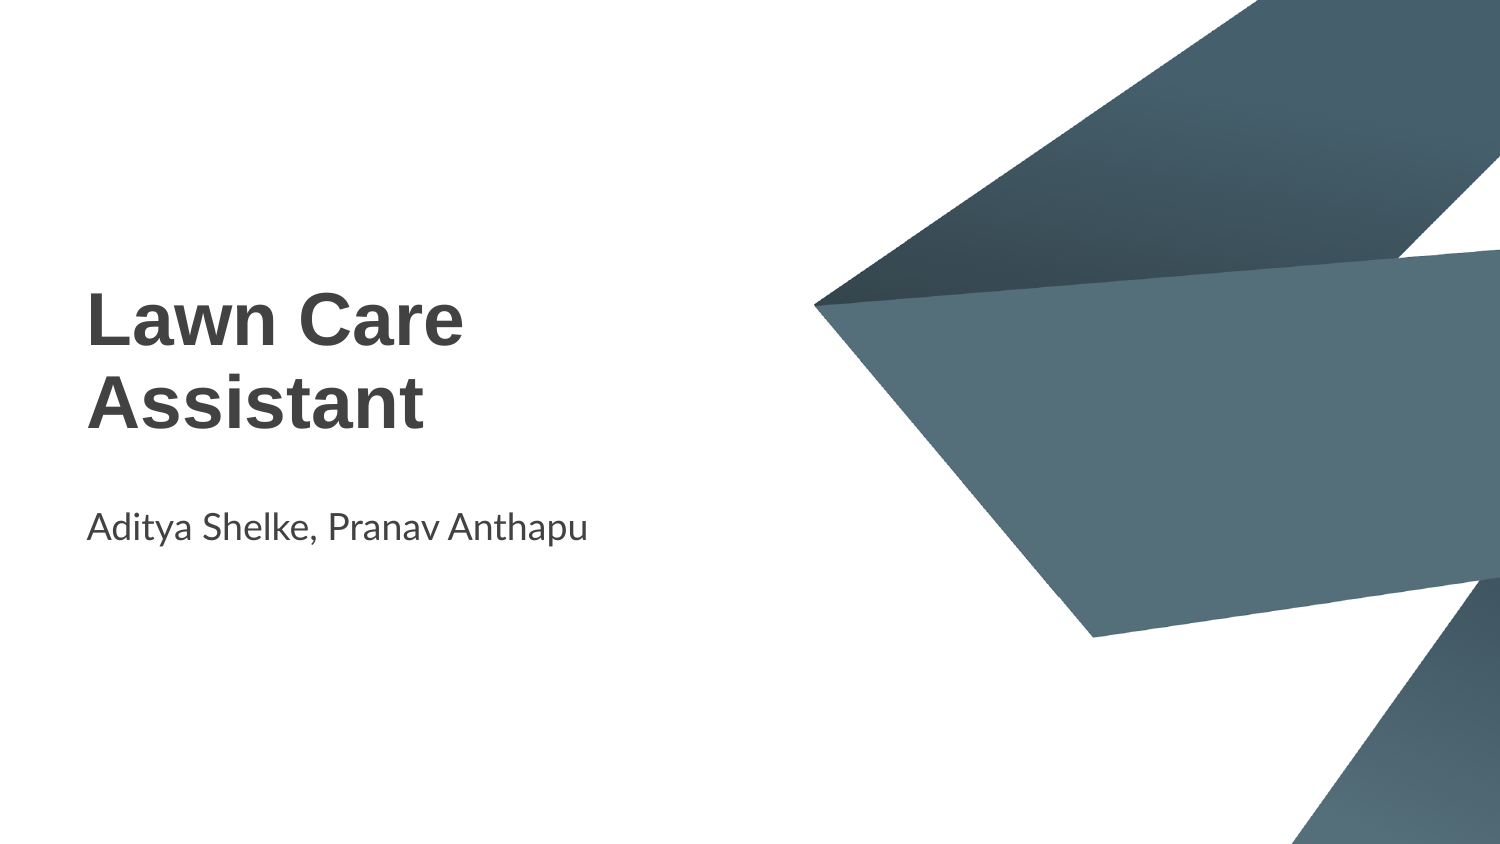

# Lawn Care Assistant
Aditya Shelke, Pranav Anthapu